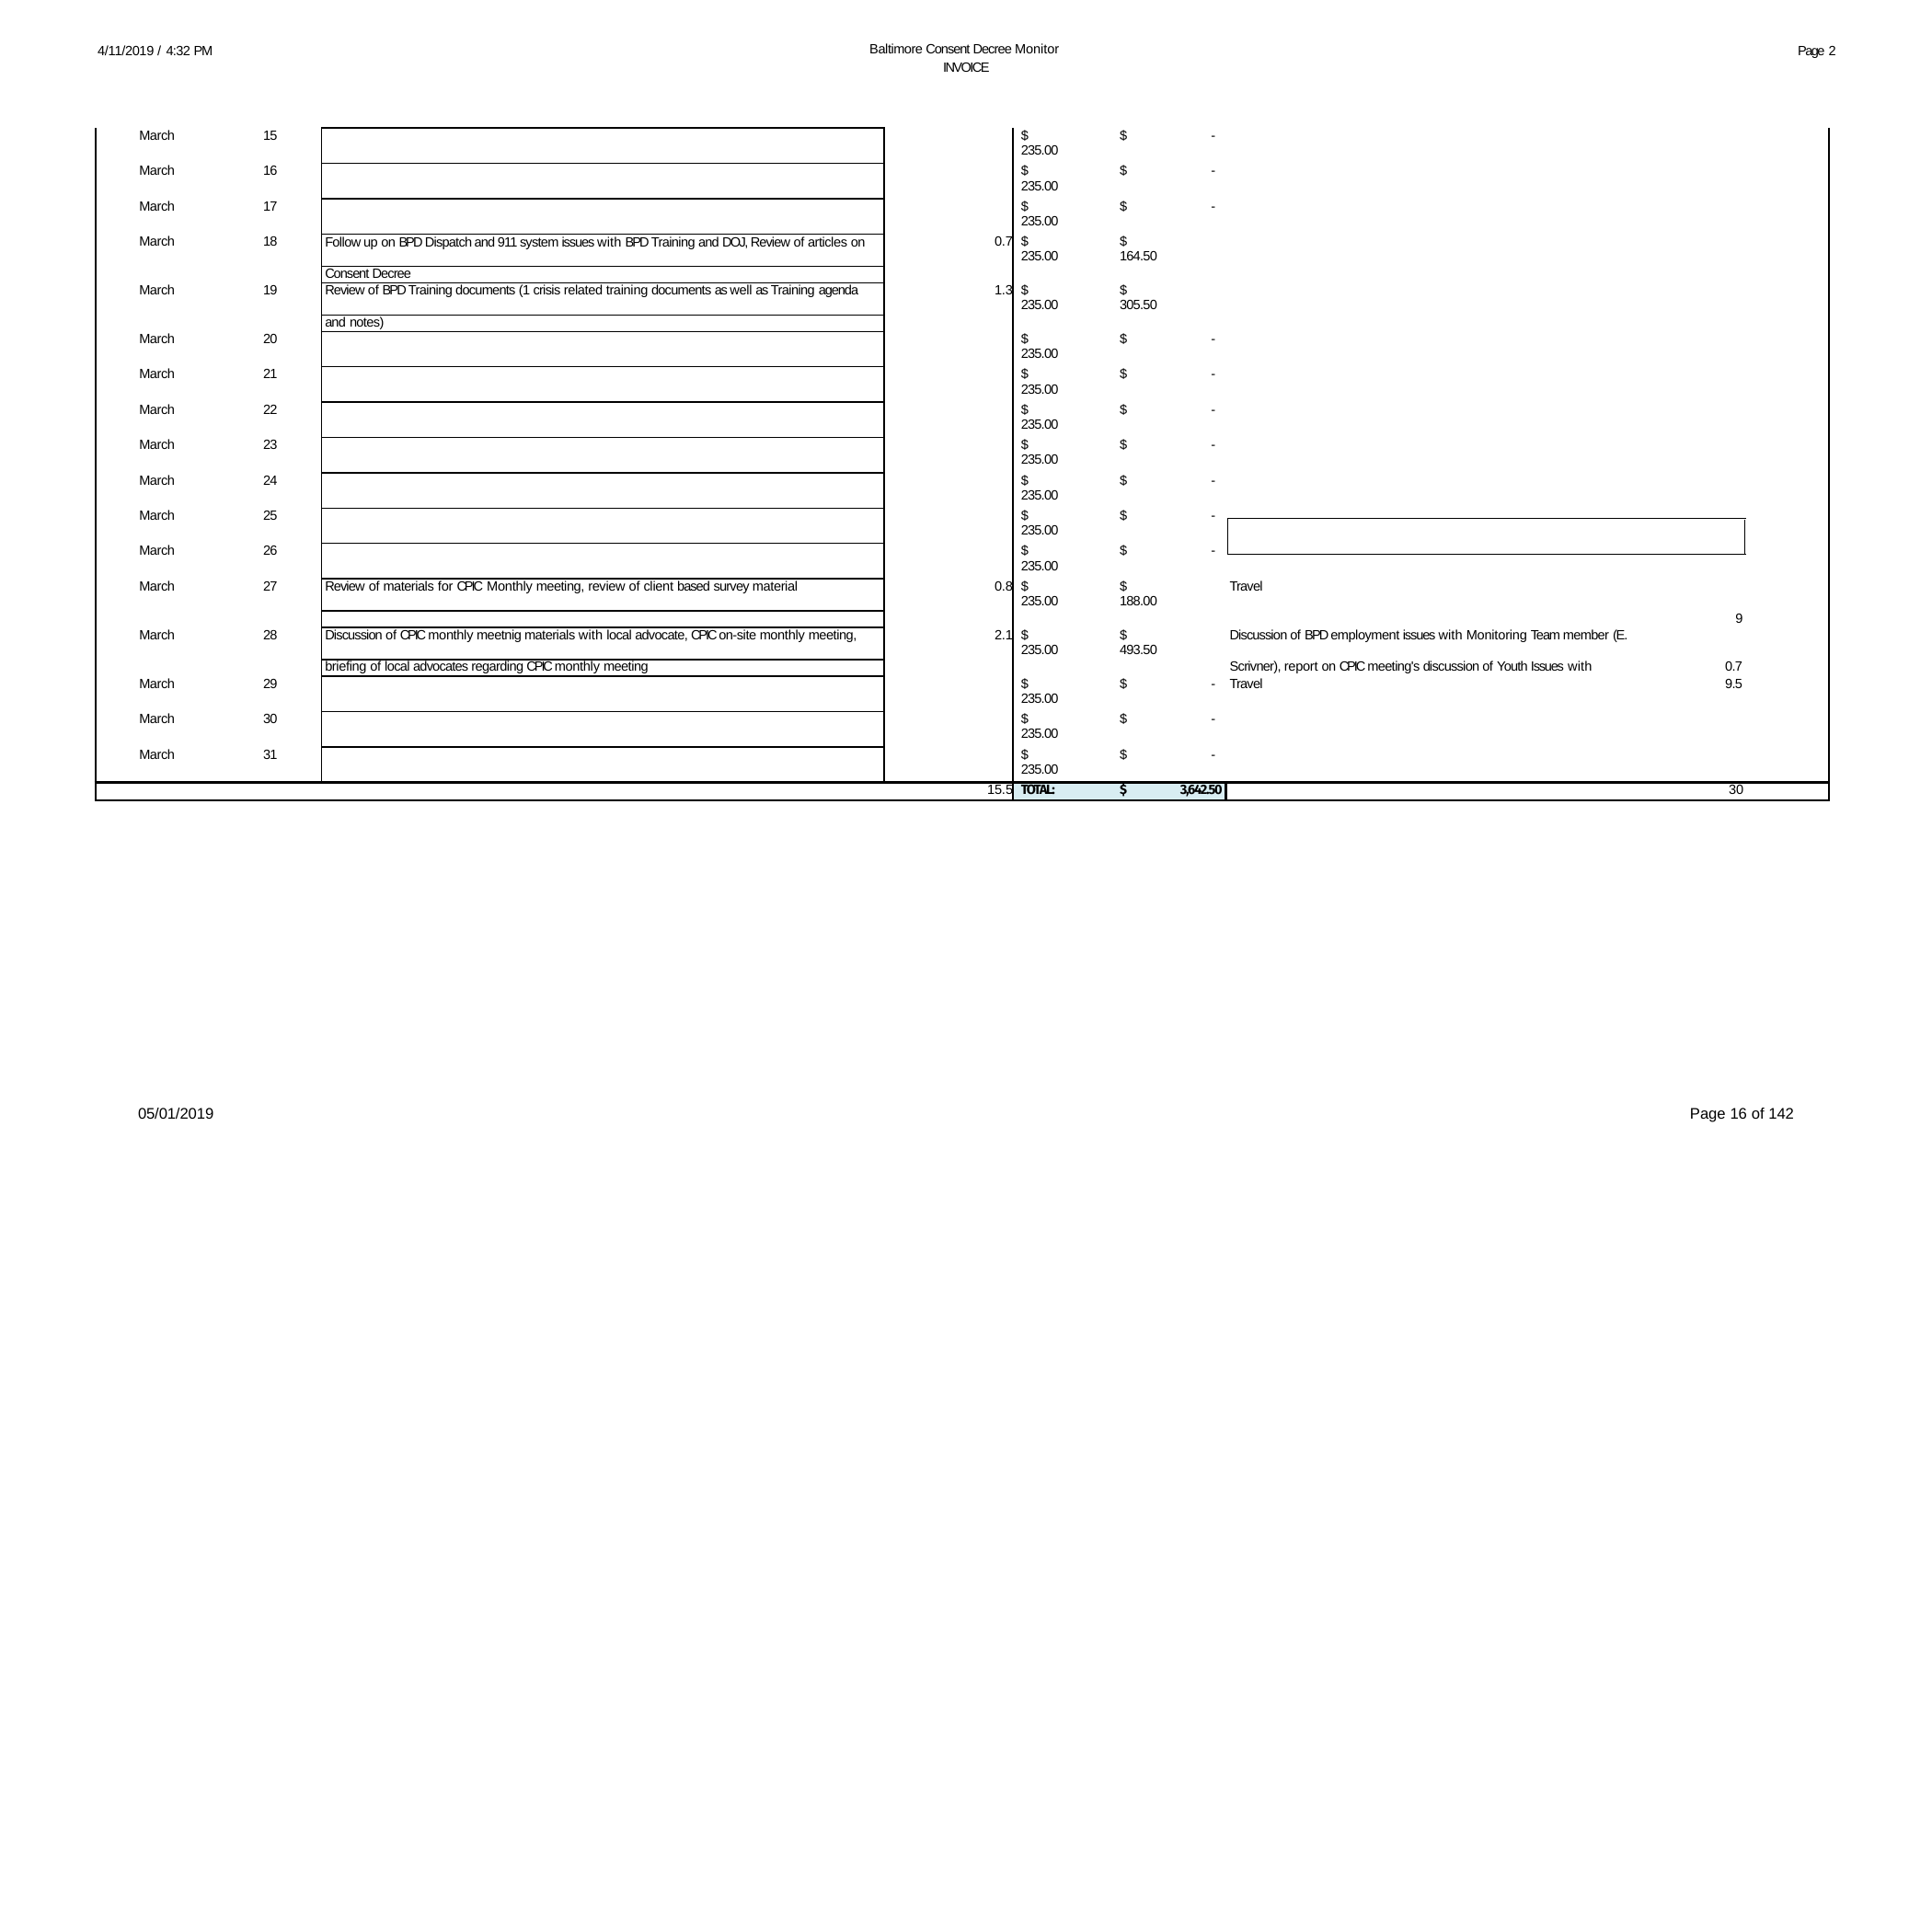

Baltimore Consent Decree Monitor  INVOICE
4/11/2019 / 4:32 PM
Page 2
| March | 15 |  |  | $ 235.00 | $ - |  |  |
| --- | --- | --- | --- | --- | --- | --- | --- |
| March | 16 |  |  | $ 235.00 | $ - |  |  |
| March | 17 |  |  | $ 235.00 | $ - |  |  |
| March | 18 | Follow up on BPD Dispatch and 911 system issues with BPD Training and DOJ, Review of articles on | 0.7 | $ 235.00 | $ 164.50 |  |  |
|  |  | Consent Decree |  |  |  |  |  |
| March | 19 | Review of BPD Training documents (1 crisis related training documents as well as Training agenda | 1.3 | $ 235.00 | $ 305.50 |  |  |
|  |  | and notes) |  |  |  |  |  |
| March | 20 |  |  | $ 235.00 | $ - |  |  |
| March | 21 |  |  | $ 235.00 | $ - |  |  |
| March | 22 |  |  | $ 235.00 | $ - |  |  |
| March | 23 |  |  | $ 235.00 | $ - |  |  |
| March | 24 |  |  | $ 235.00 | $ - |  |  |
| March | 25 |  |  | $ 235.00 | $ - |  |  |
| March | 26 |  |  | $ 235.00 | $ - |  |  |
| March | 27 | Review of materials for CPIC Monthly meeting, review of client based survey material | 0.8 | $ 235.00 | $ 188.00 | Travel |  |
|  |  |  |  |  |  |  | 9 |
| March | 28 | Discussion of CPIC monthly meetnig materials with local advocate, CPIC on-site monthly meeting, | 2.1 | $ 235.00 | $ 493.50 | Discussion of BPD employment issues with Monitoring Team member (E. |  |
|  |  | briefing of local advocates regarding CPIC monthly meeting |  |  |  | Scrivner), report on CPIC meeting's discussion of Youth Issues with | 0.7 |
| March | 29 |  |  | $ 235.00 | $ - | Travel | 9.5 |
| March | 30 |  |  | $ 235.00 | $ - |  |  |
| March | 31 |  |  | $ 235.00 | $ - |  |  |
| 15.5 |  |  |  | TOTAL: | $ 3,642.50 | 30 |  |

05/01/2019
Page 16 of 142